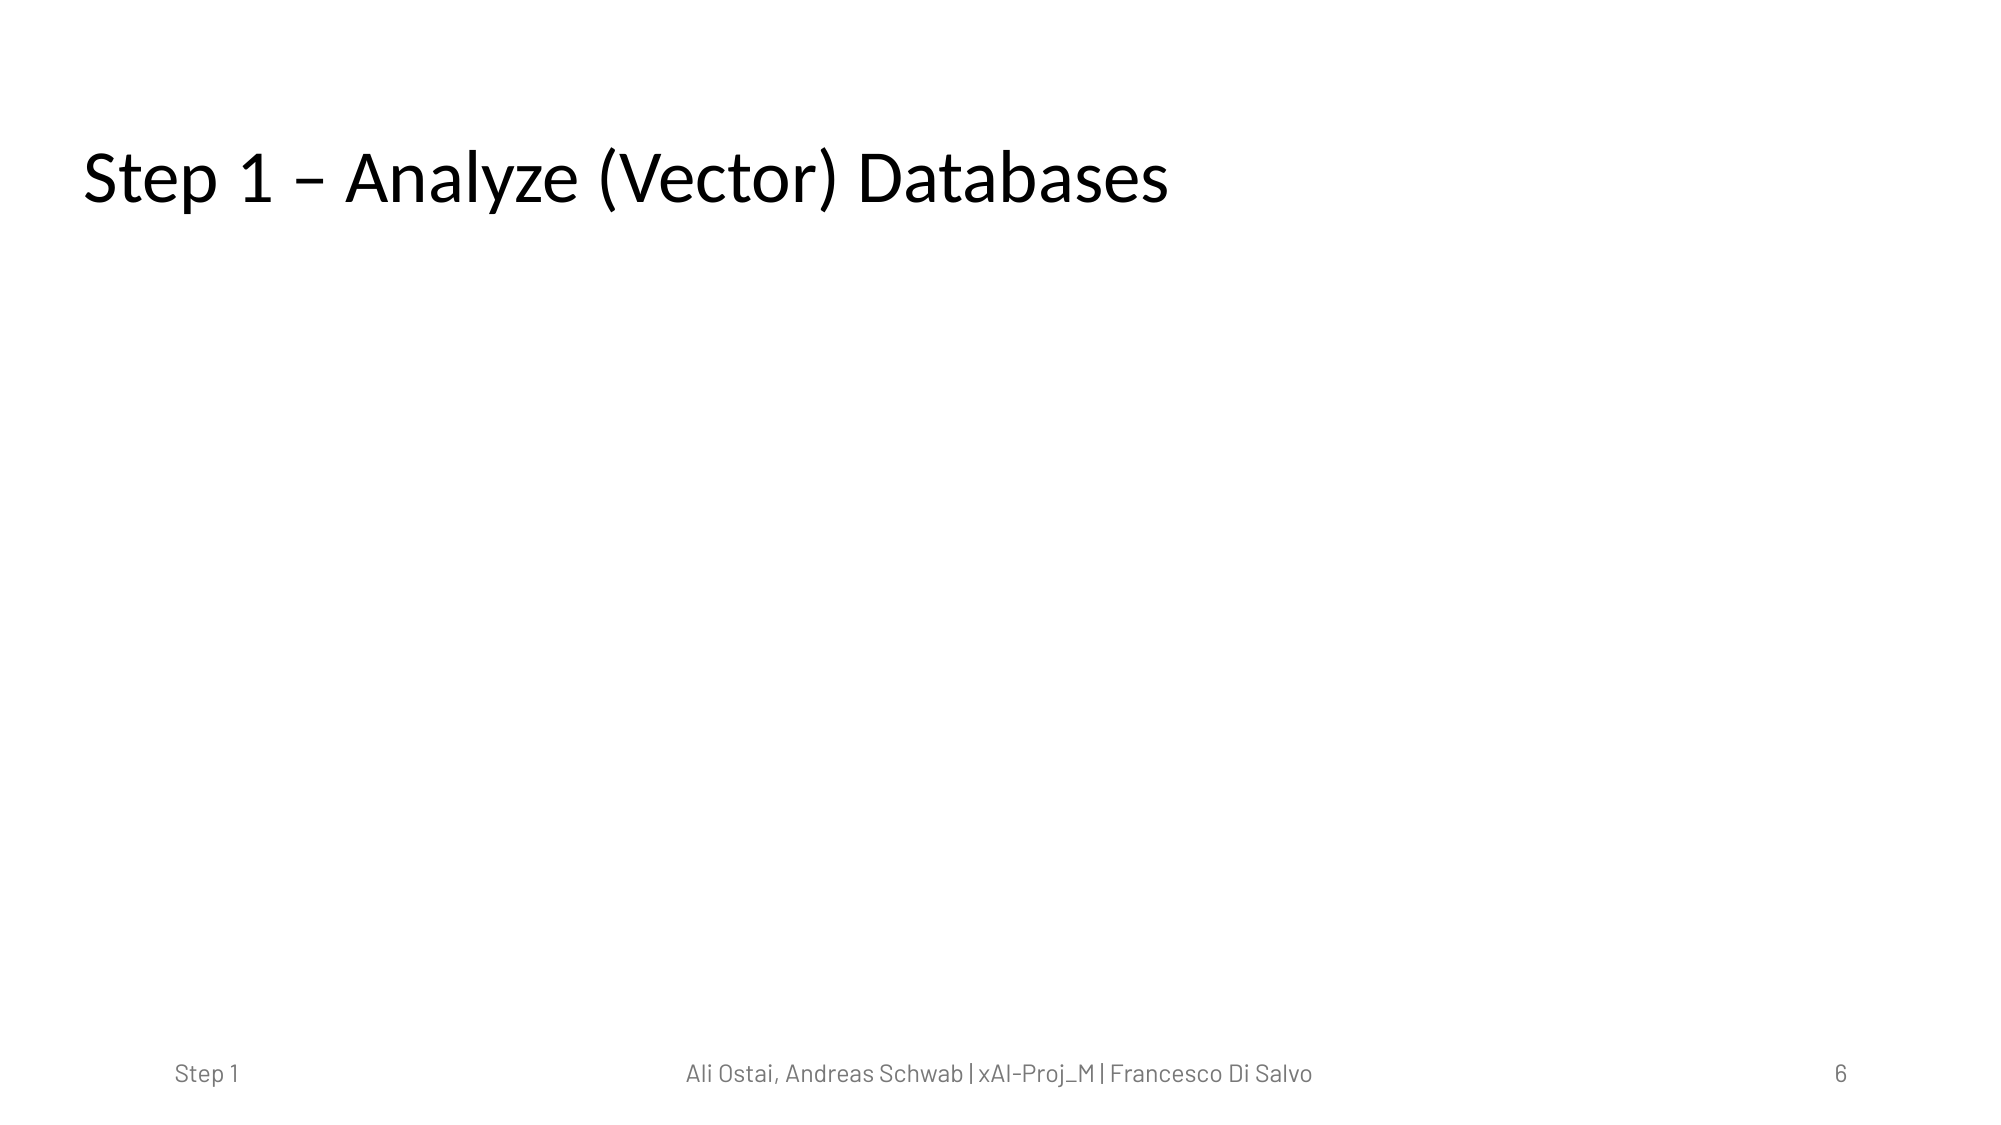

Step 1 – Analyze (Vector) Databases
Step 1
Ali Ostai, Andreas Schwab | xAI-Proj_M | Francesco Di Salvo
6